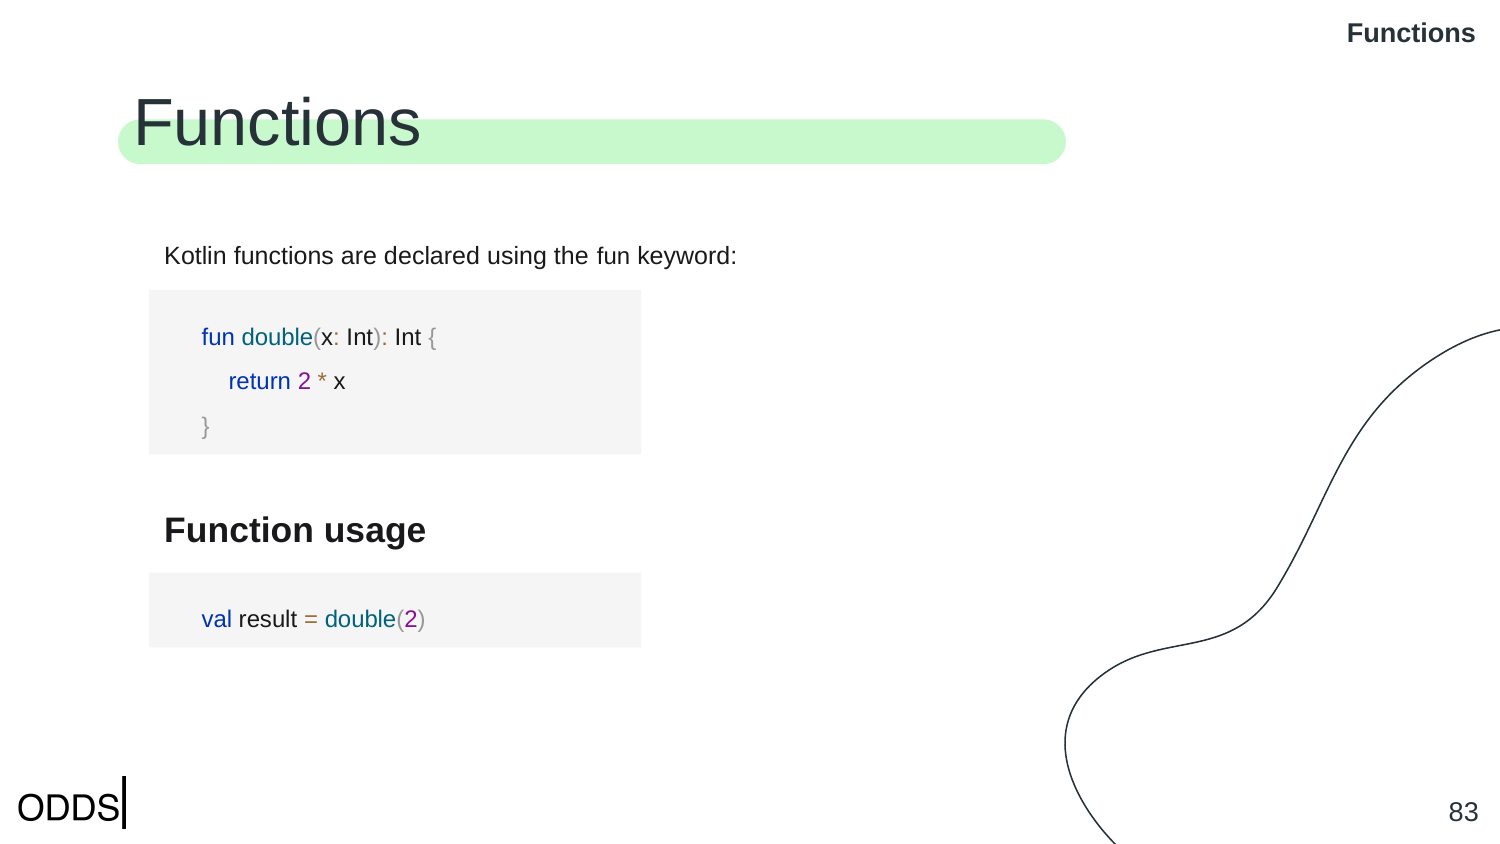

Functions﻿

# Functions﻿

Kotlin functions are declared using the fun keyword:

fun double(x: Int): Int {
    return 2 * x
}
Function usage﻿
val result = double(2)
83